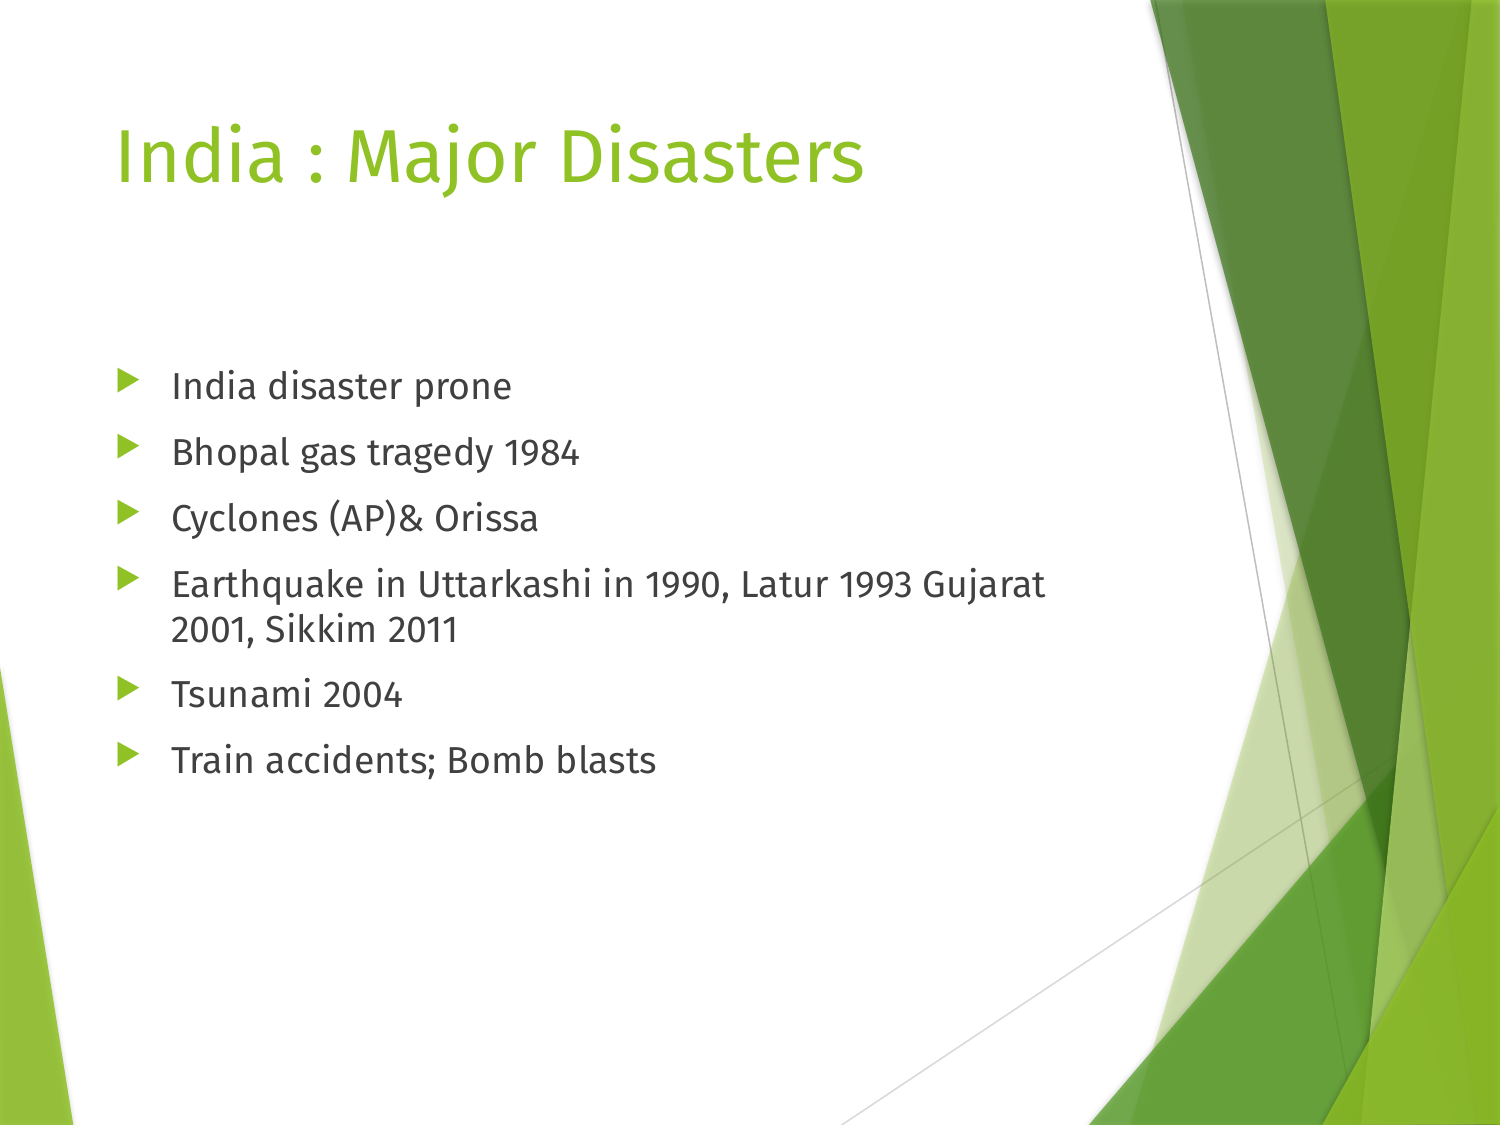

# India : Major Disasters
India disaster prone
Bhopal gas tragedy 1984
Cyclones (AP)& Orissa
Earthquake in Uttarkashi in 1990, Latur 1993 Gujarat 2001, Sikkim 2011
Tsunami 2004
Train accidents; Bomb blasts